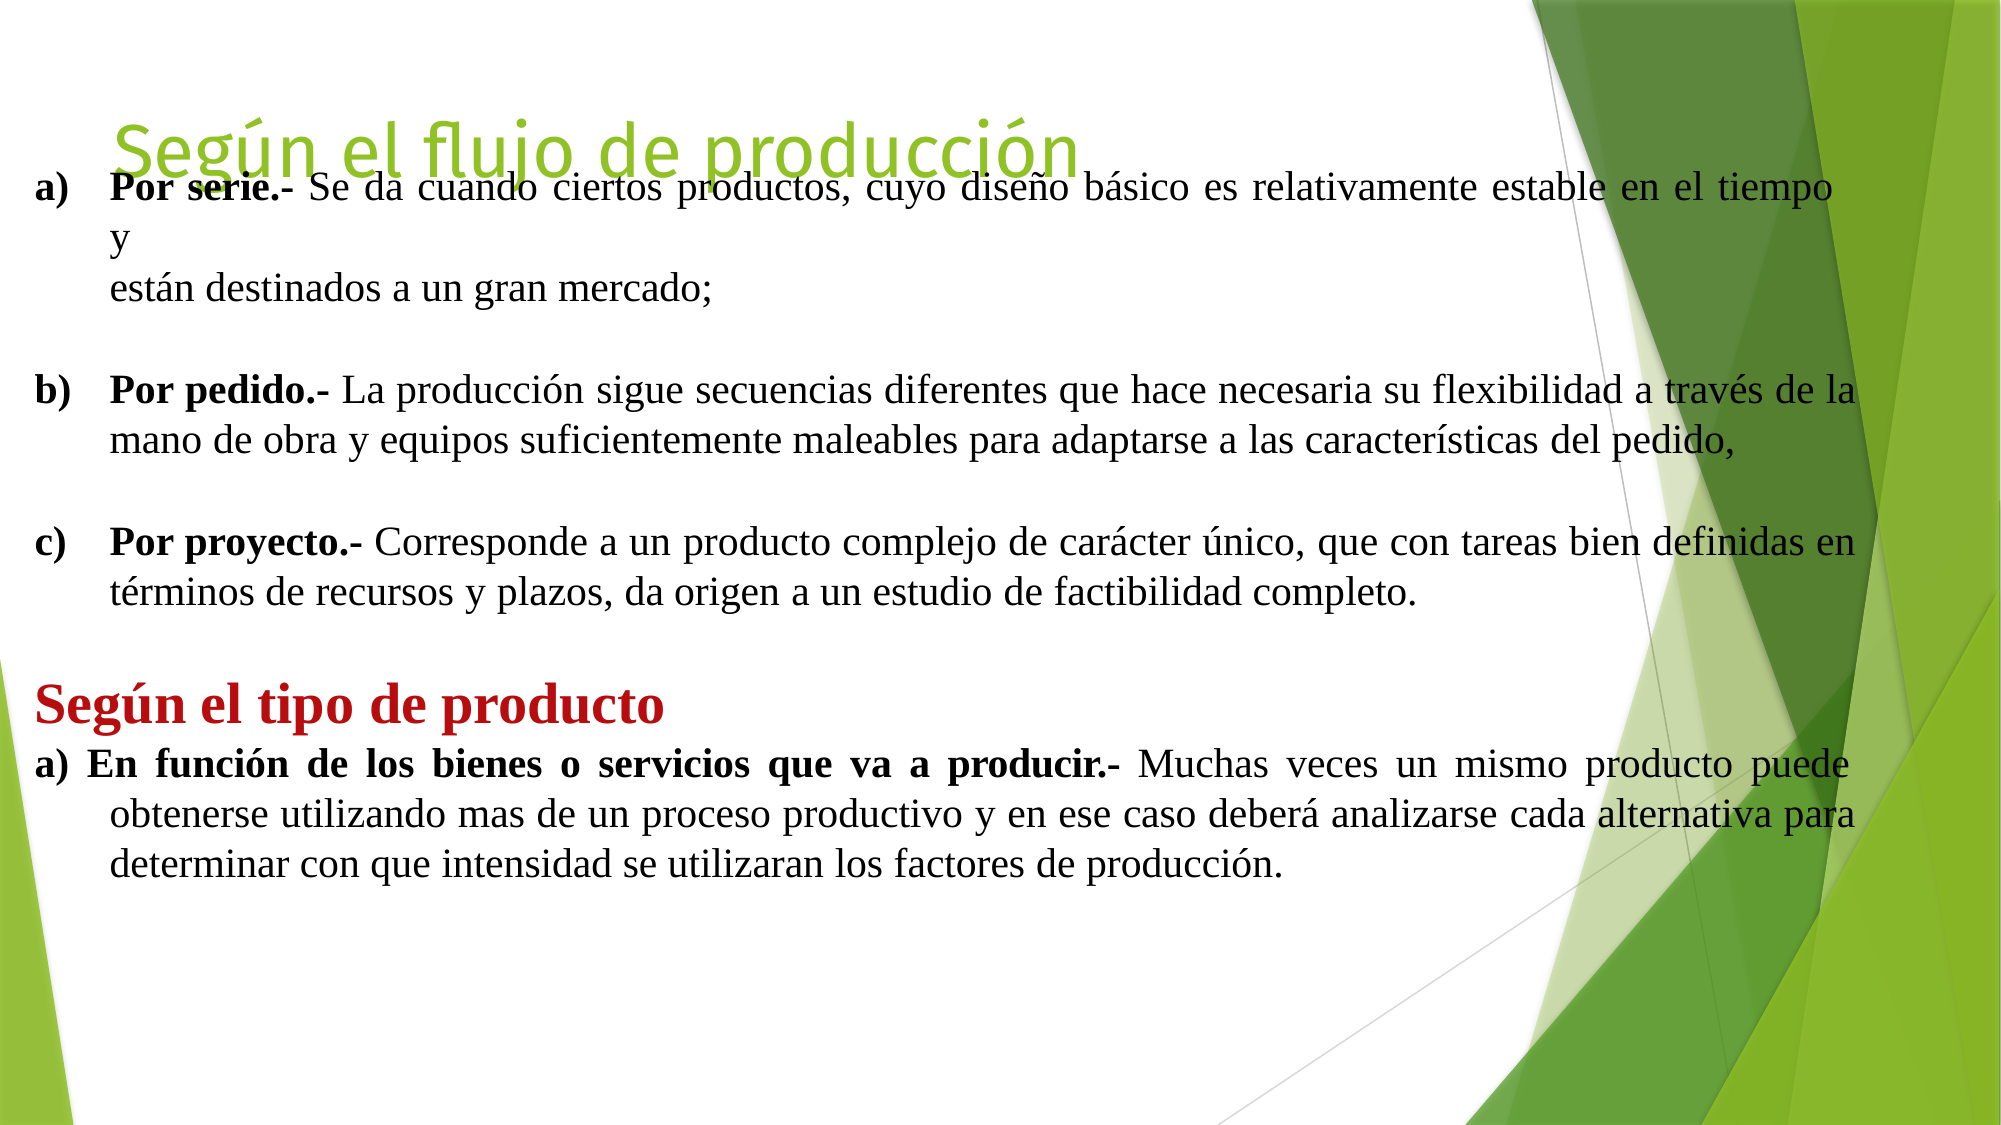

# Según el flujo de producción
Por serie.- Se da cuando ciertos productos, cuyo diseño básico es relativamente estable en el tiempo y
están destinados a un gran mercado;

Por pedido.- La producción sigue secuencias diferentes que hace necesaria su flexibilidad a través de la  mano de obra y equipos suficientemente maleables para adaptarse a las características del pedido,

Por proyecto.- Corresponde a un producto complejo de carácter único, que con tareas bien definidas en  términos de recursos y plazos, da origen a un estudio de factibilidad completo.

Según el tipo de producto
a) En función de los bienes o servicios que va a producir.- Muchas veces un mismo producto puede  obtenerse utilizando mas de un proceso productivo y en ese caso deberá analizarse cada alternativa para  determinar con que intensidad se utilizaran los factores de producción.